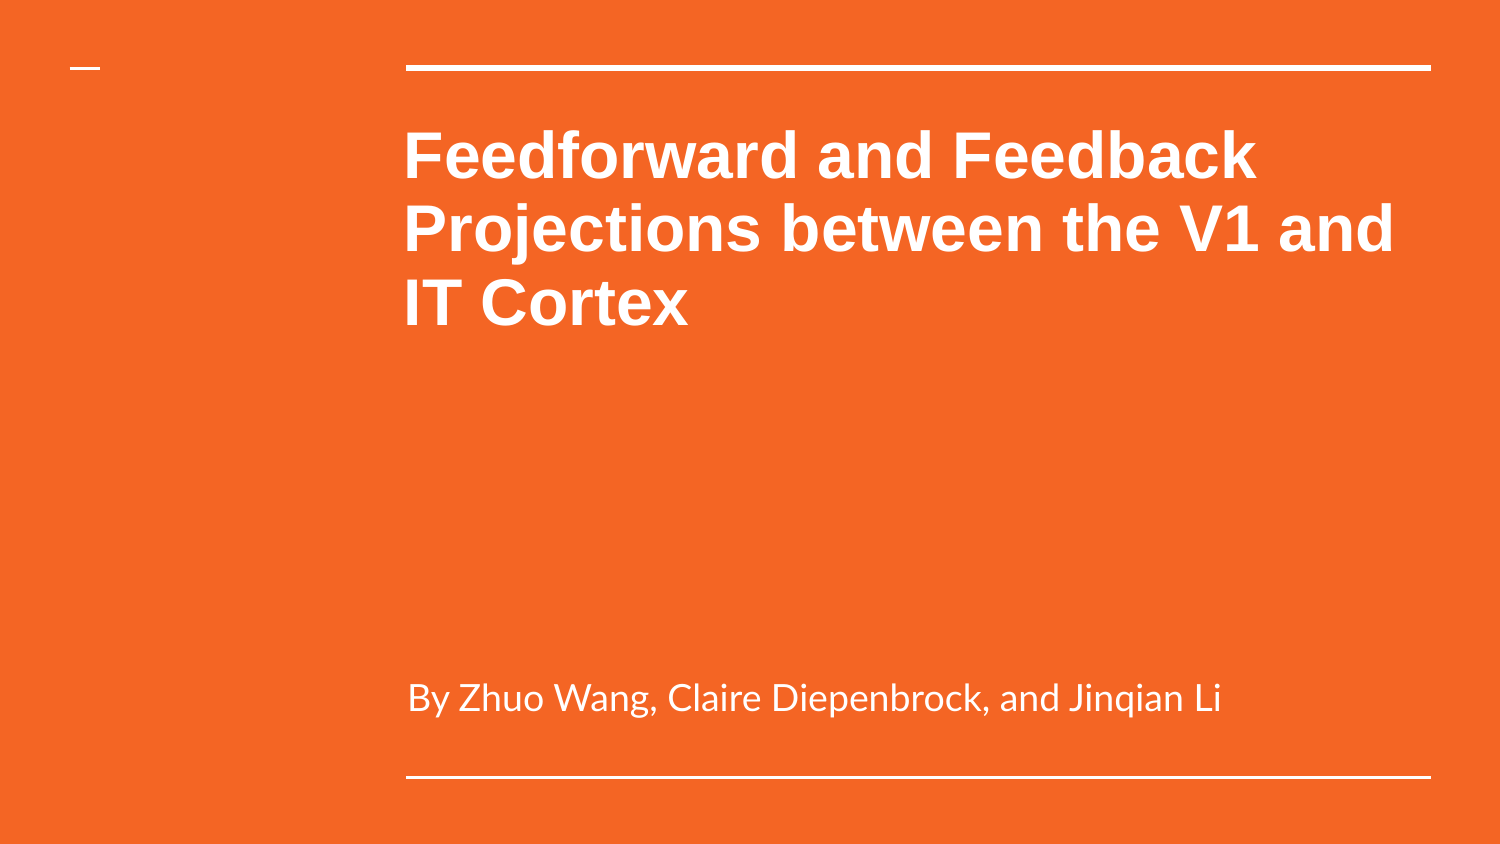

# Feedforward and Feedback Projections between the V1 and IT Cortex
By Zhuo Wang, Claire Diepenbrock, and Jinqian Li